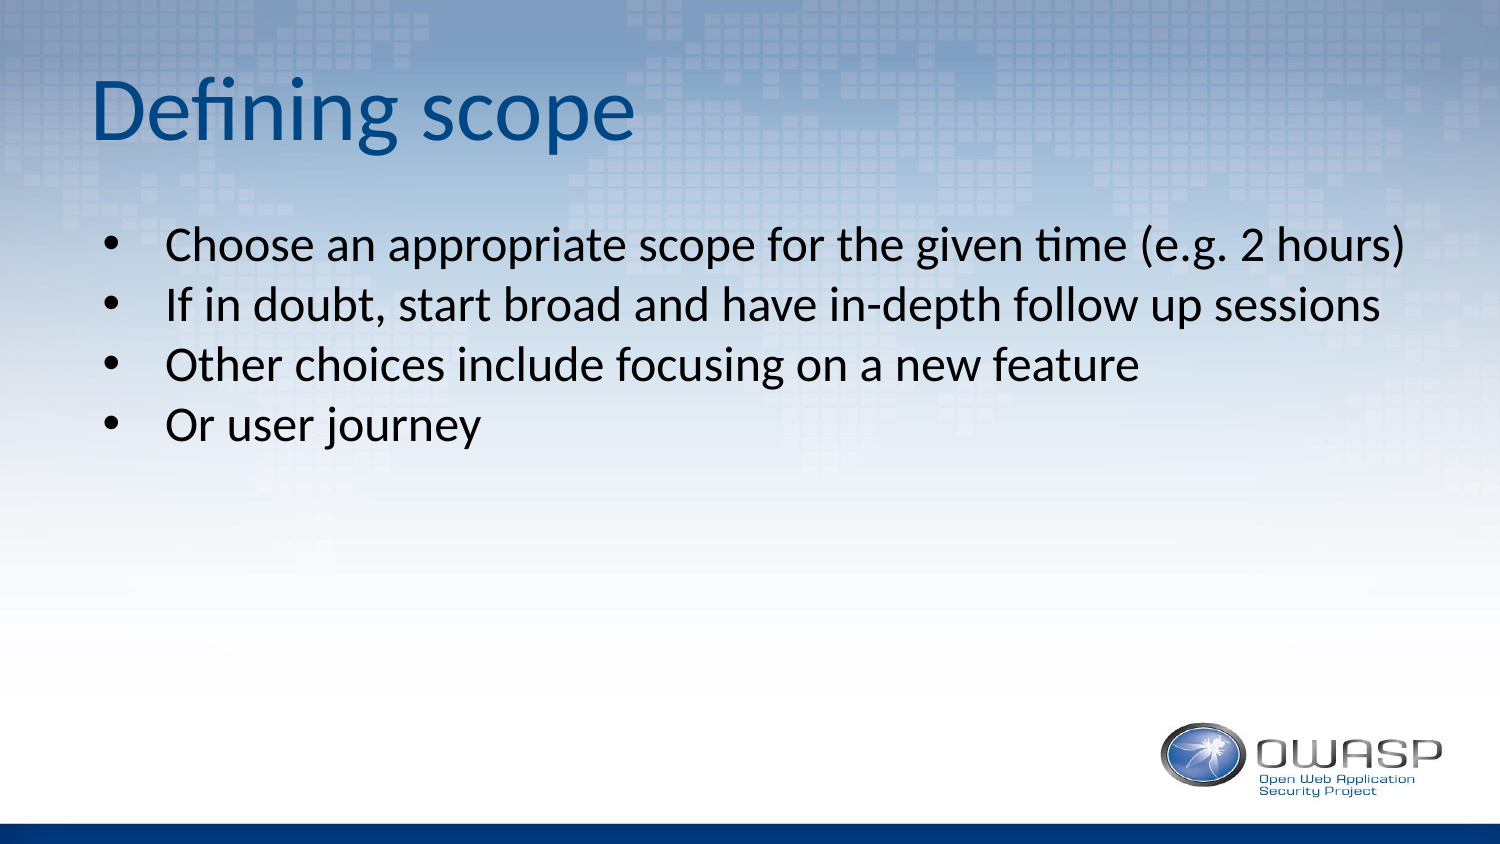

# Defining scope
Choose an appropriate scope for the given time (e.g. 2 hours)
If in doubt, start broad and have in-depth follow up sessions
Other choices include focusing on a new feature
Or user journey